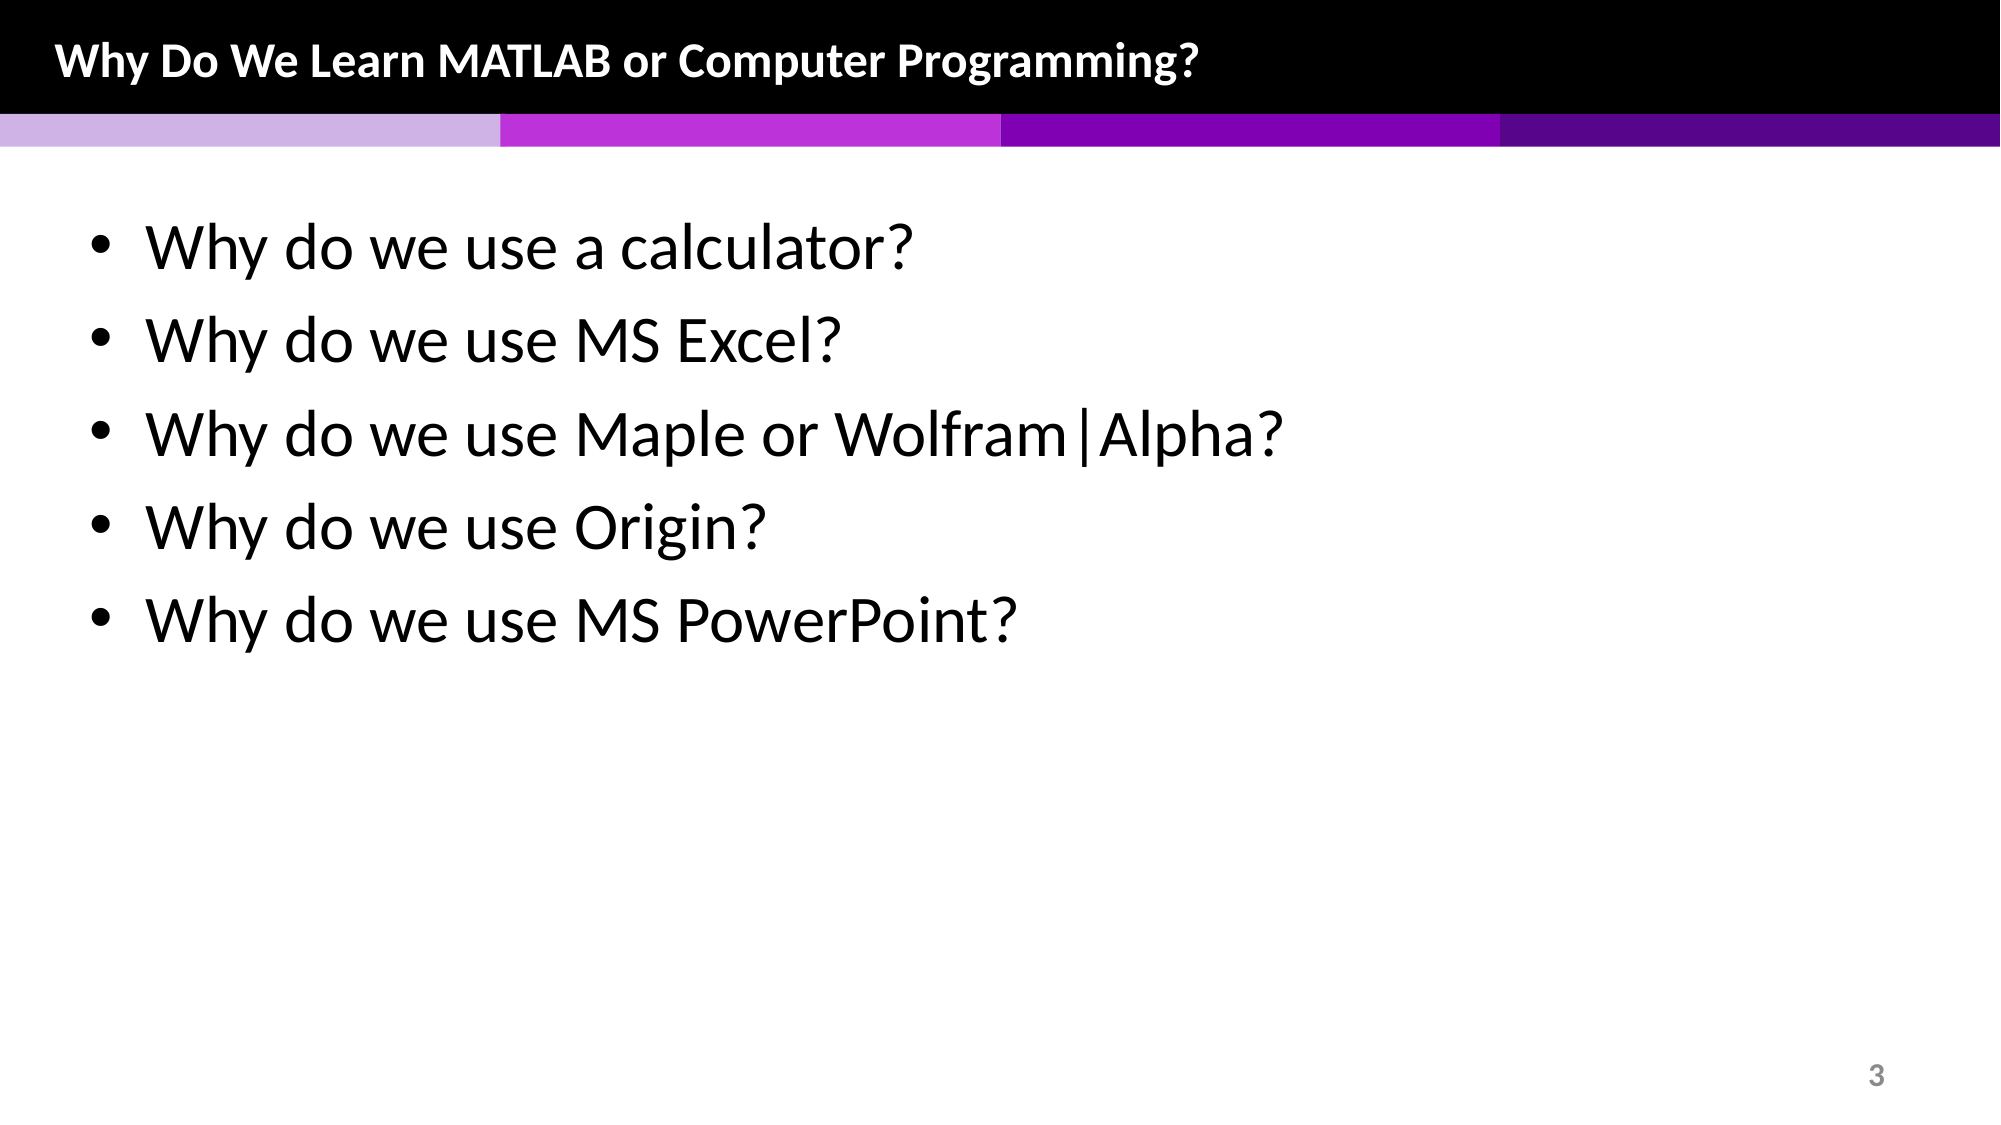

Why Do We Learn MATLAB or Computer Programming?
Why do we use a calculator?
Why do we use MS Excel?
Why do we use Maple or Wolfram|Alpha?
Why do we use Origin?
Why do we use MS PowerPoint?